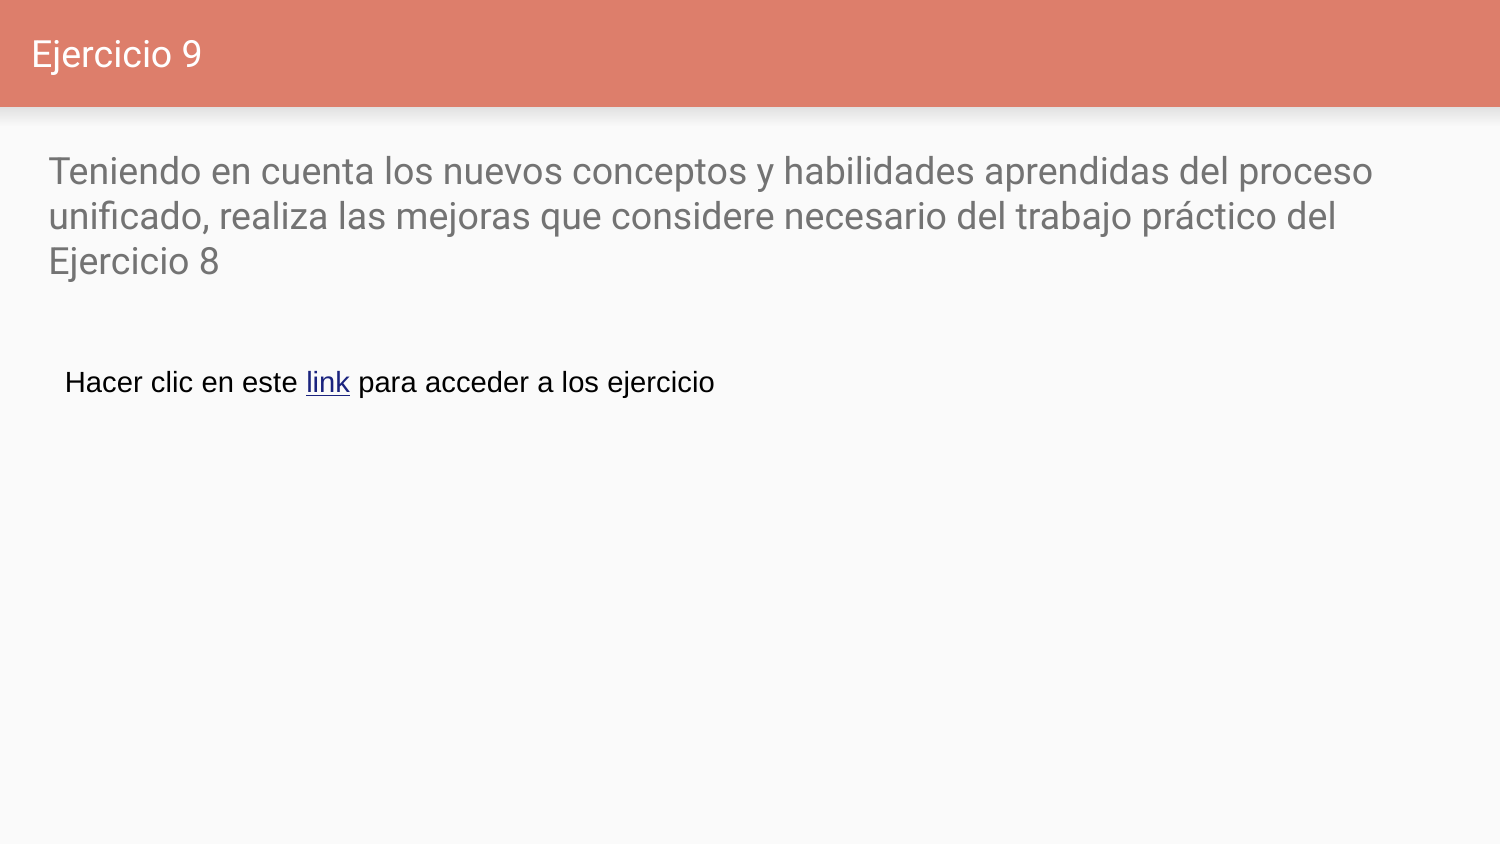

# Ejercicio 9
Teniendo en cuenta los nuevos conceptos y habilidades aprendidas del proceso unificado, realiza las mejoras que considere necesario del trabajo práctico del Ejercicio 8
Hacer clic en este link para acceder a los ejercicio